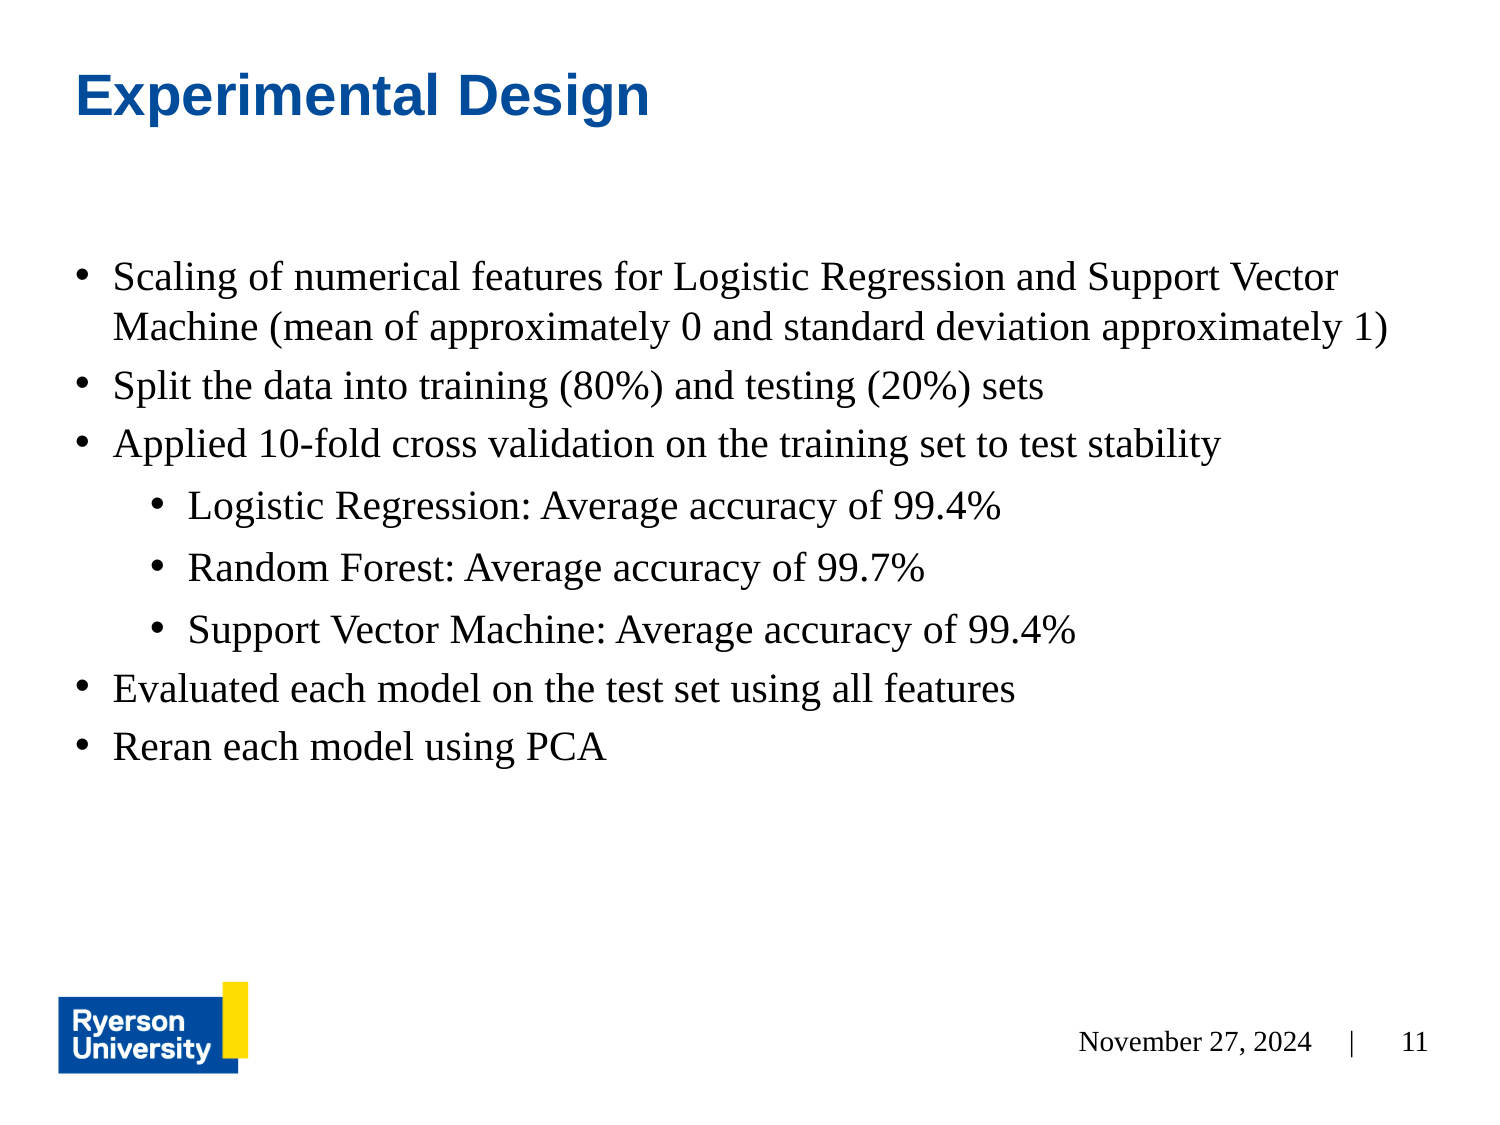

# Experimental Design
Scaling of numerical features for Logistic Regression and Support Vector Machine (mean of approximately 0 and standard deviation approximately 1)
Split the data into training (80%) and testing (20%) sets
Applied 10-fold cross validation on the training set to test stability
Logistic Regression: Average accuracy of 99.4%
Random Forest: Average accuracy of 99.7%
Support Vector Machine: Average accuracy of 99.4%
Evaluated each model on the test set using all features
Reran each model using PCA

November 27, 2024     |
11